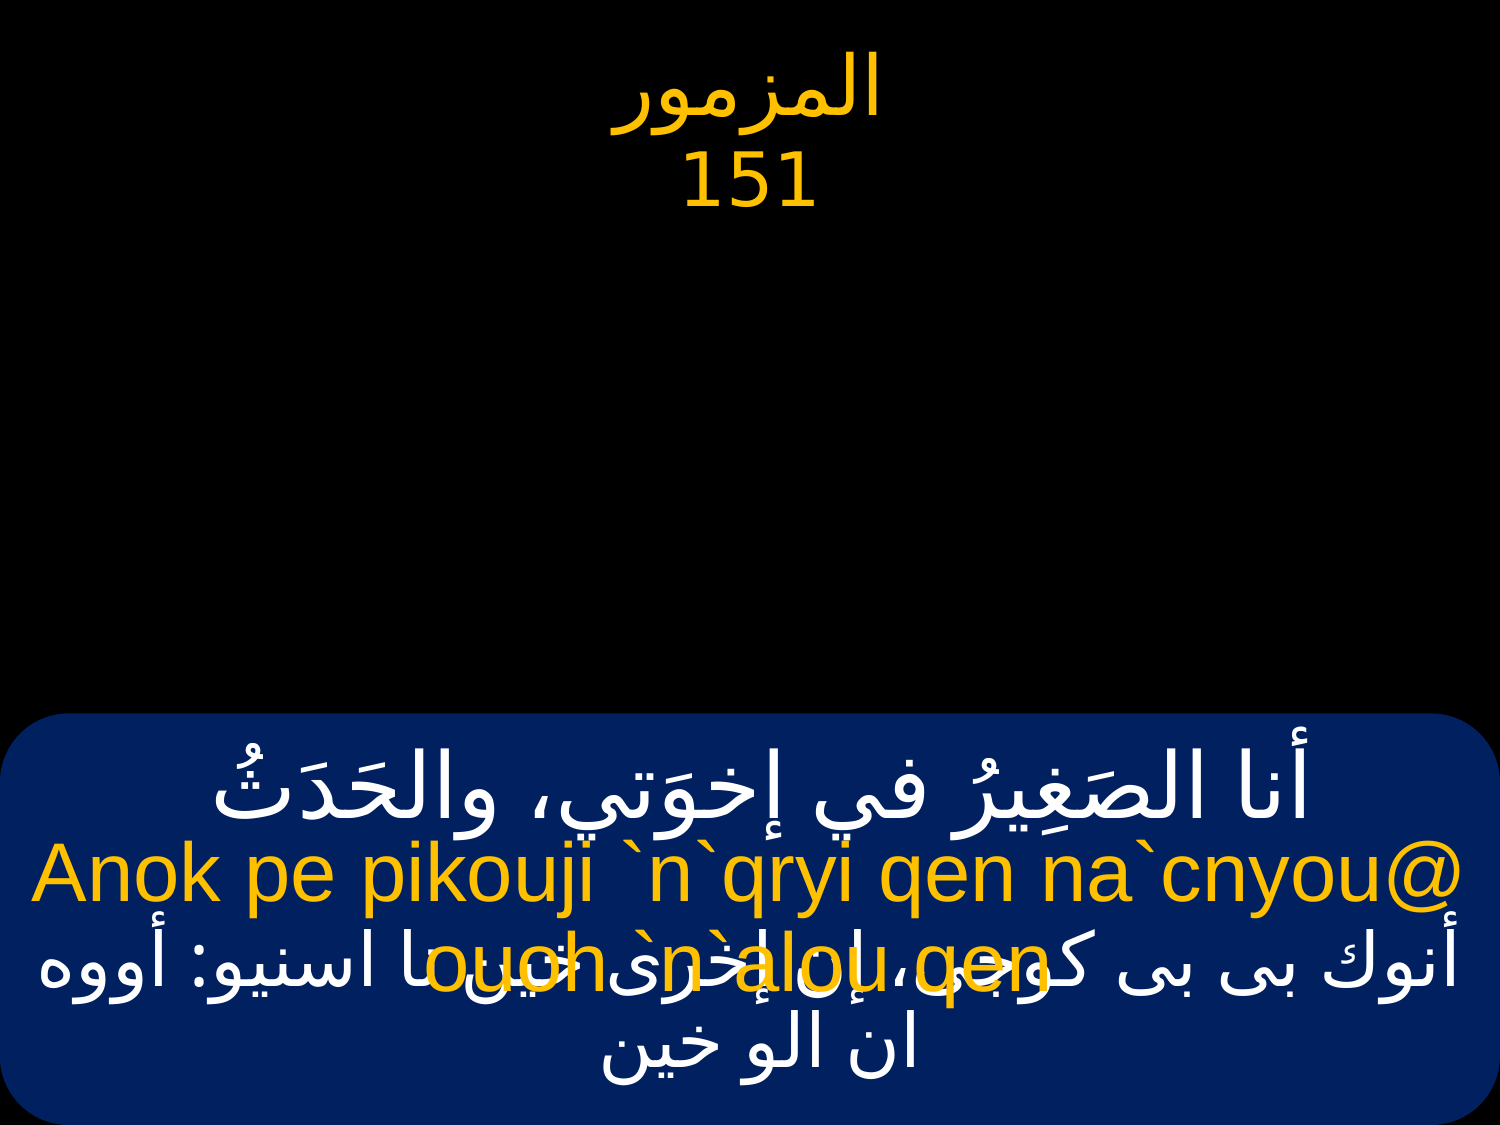

# أنا الصَغِيرُ في إخوَتي، والحَدَثُ
Anok pe pikouji `n`qryi qen na`cnyou@ ouoh `n`alou qen
أنوك بى بى كوجى، إن إخرى خين نا اسنيو: أووه ان الو خين